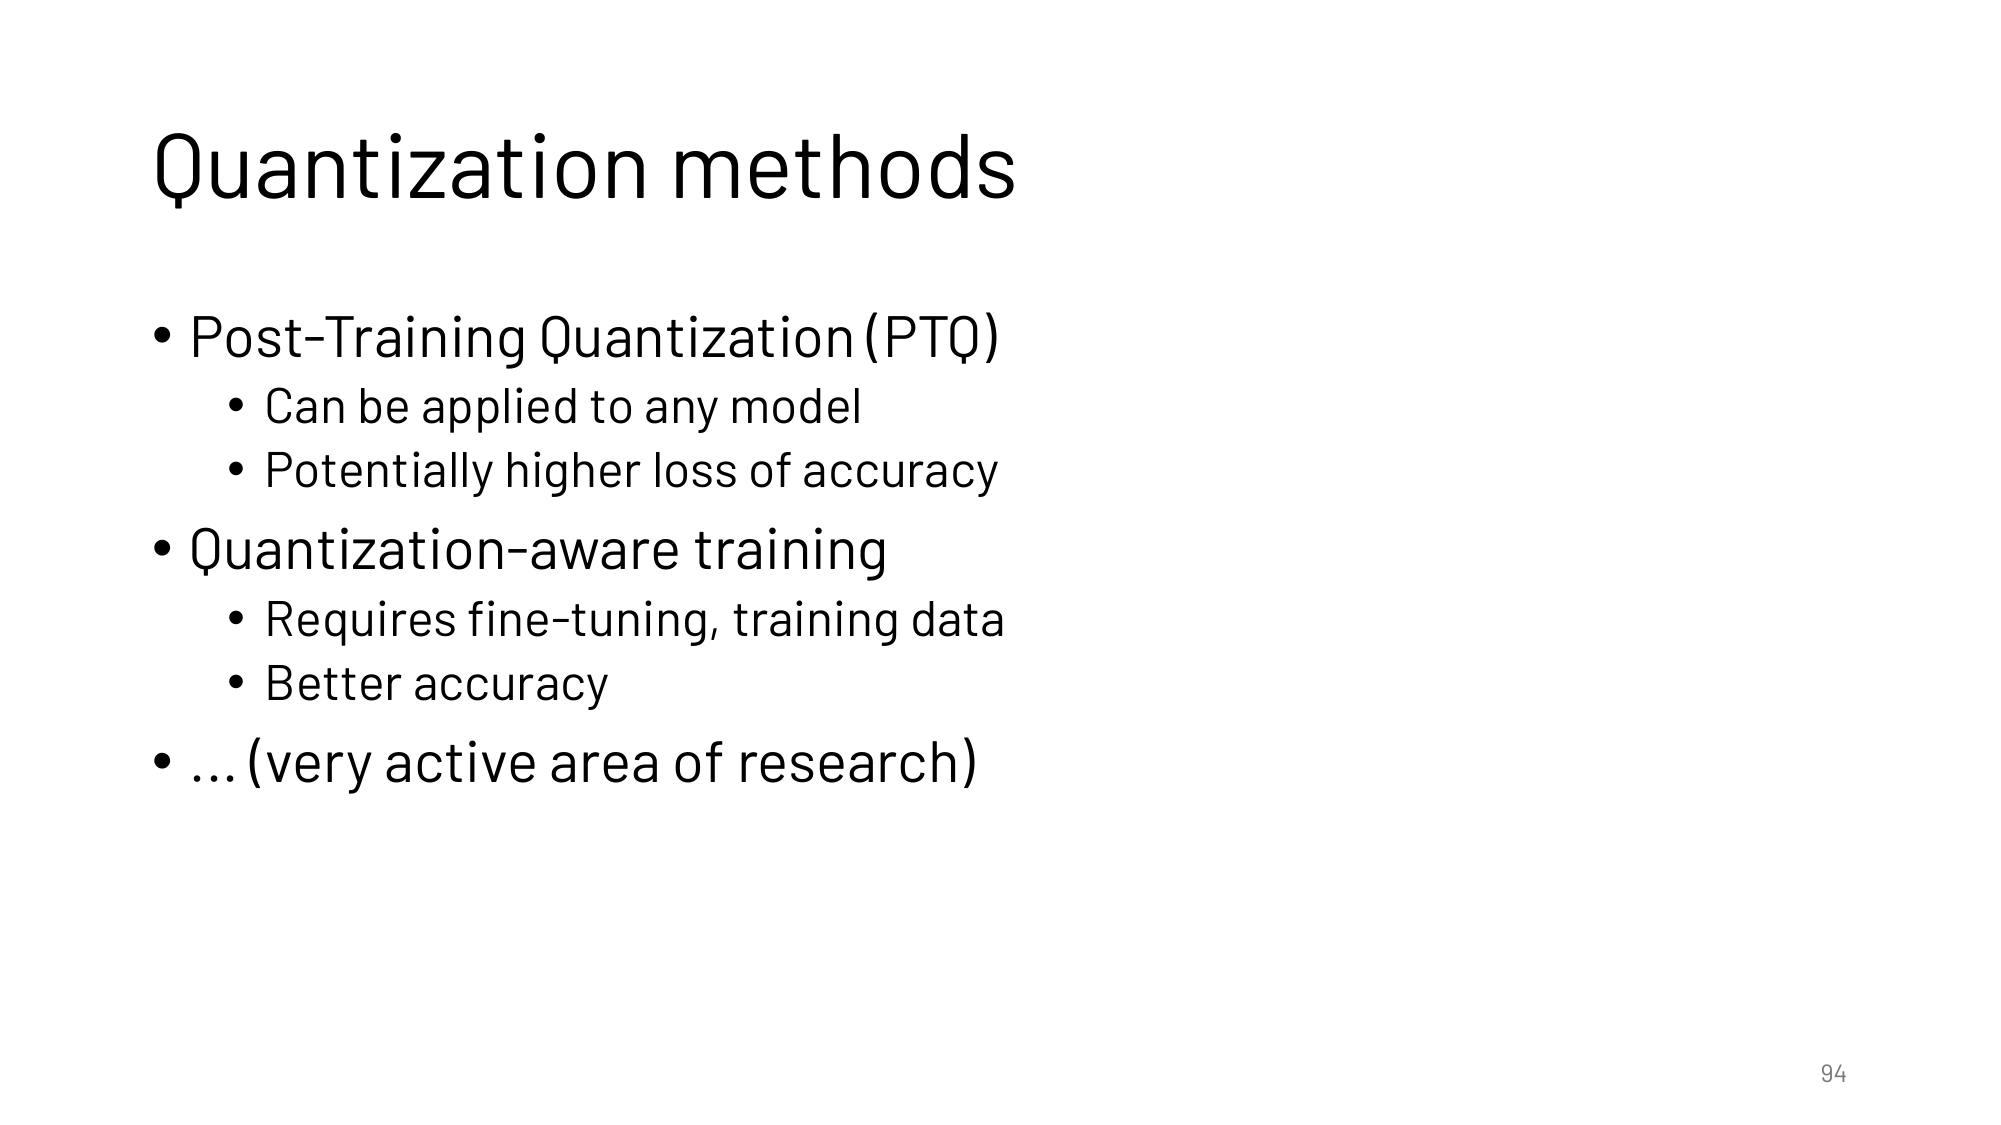

# Quantization methods
Post-Training Quantization (PTQ)
Can be applied to any model
Potentially higher loss of accuracy
Quantization-aware training
Requires fine-tuning, training data
Better accuracy
... (very active area of research)
94